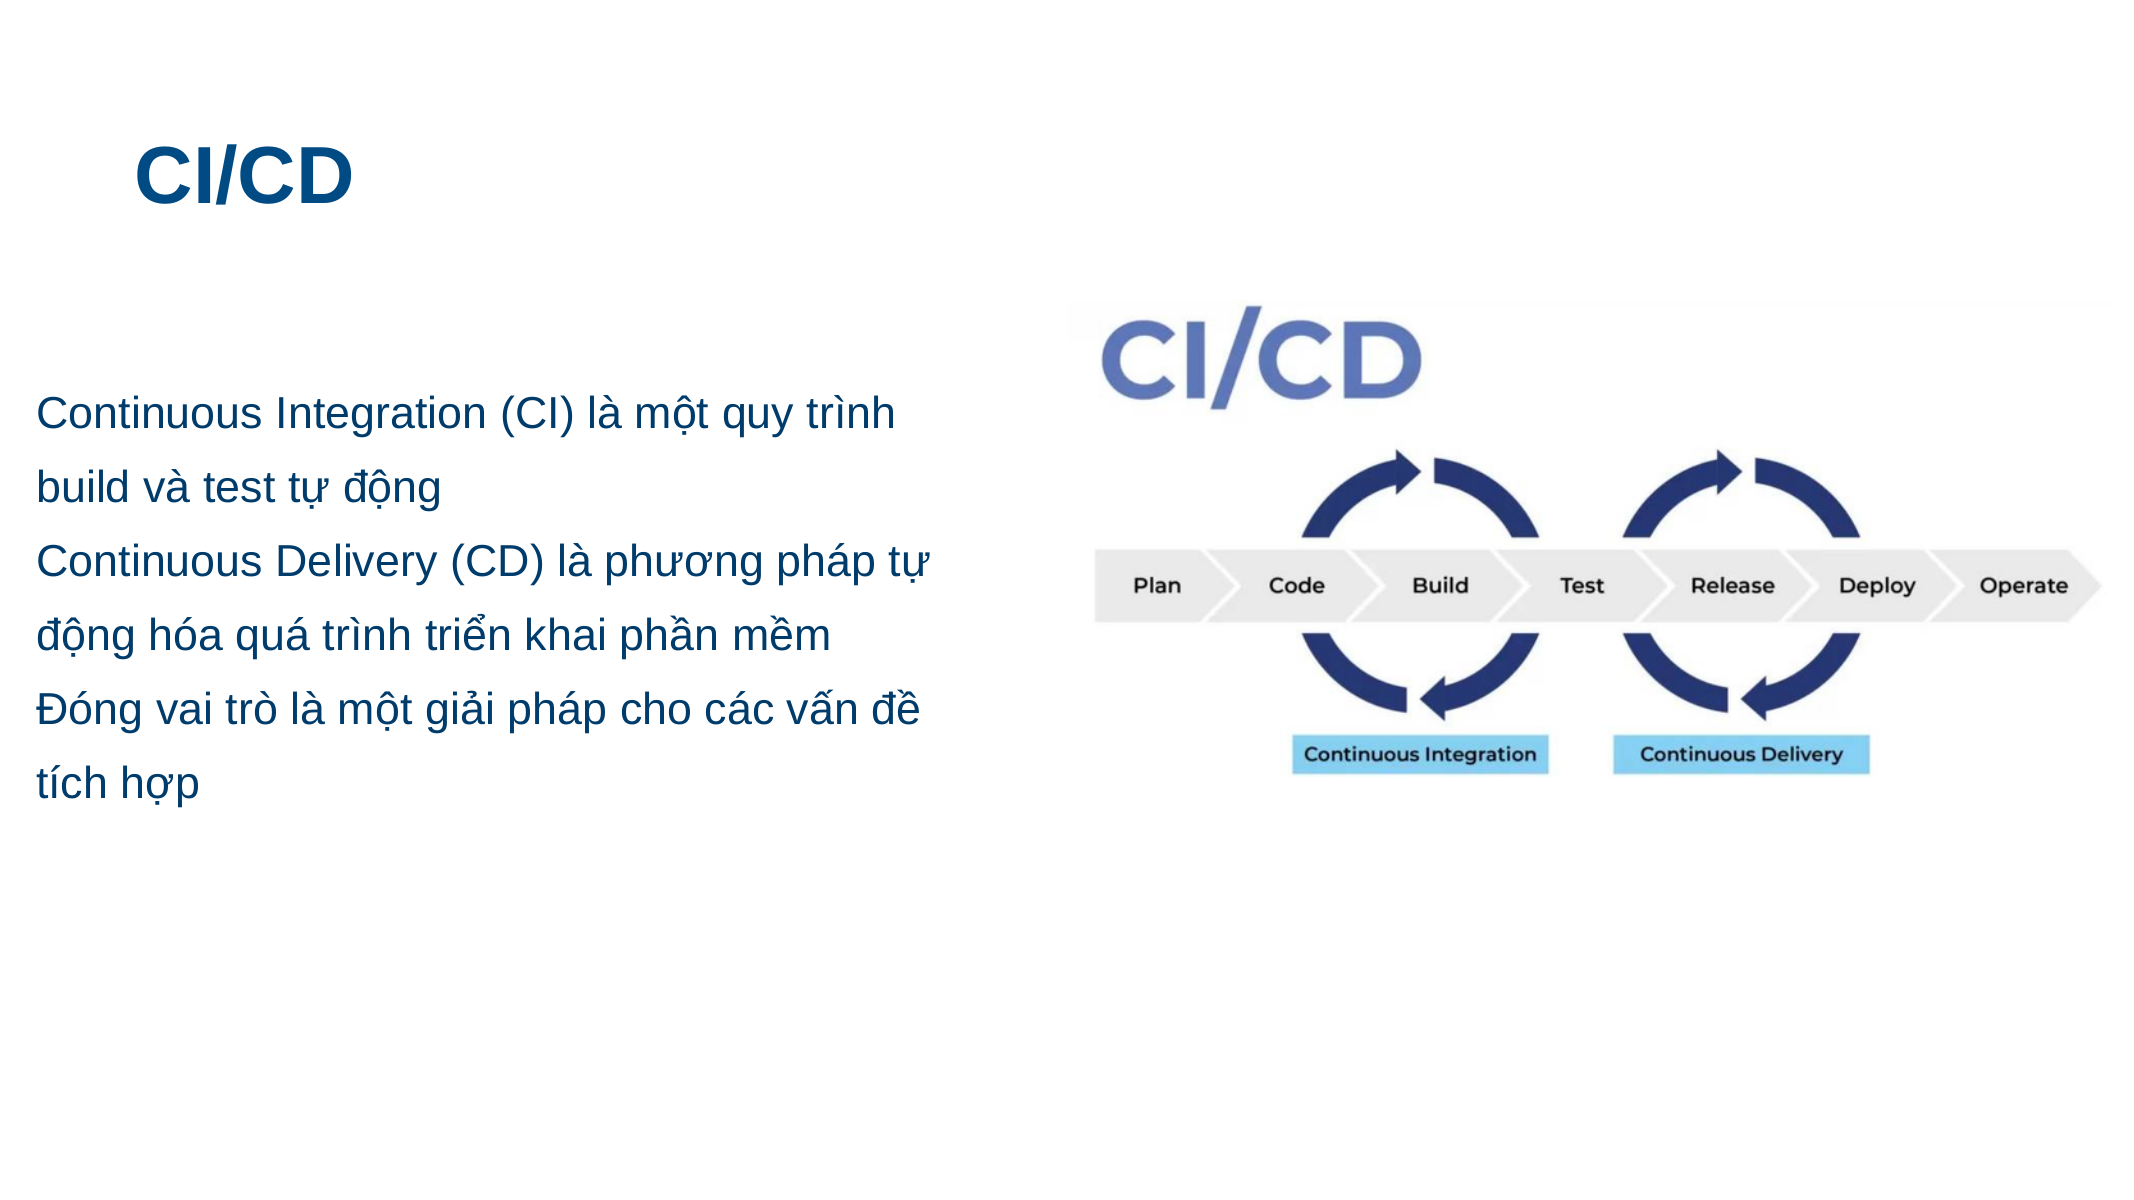

CI/CD

Continuous Integration (CI) là một quy trình build và test tự động
Continuous Delivery (CD) là phương pháp tự động hóa quá trình triển khai phần mềm
Đóng vai trò là một giải pháp cho các vấn đề tích hợp